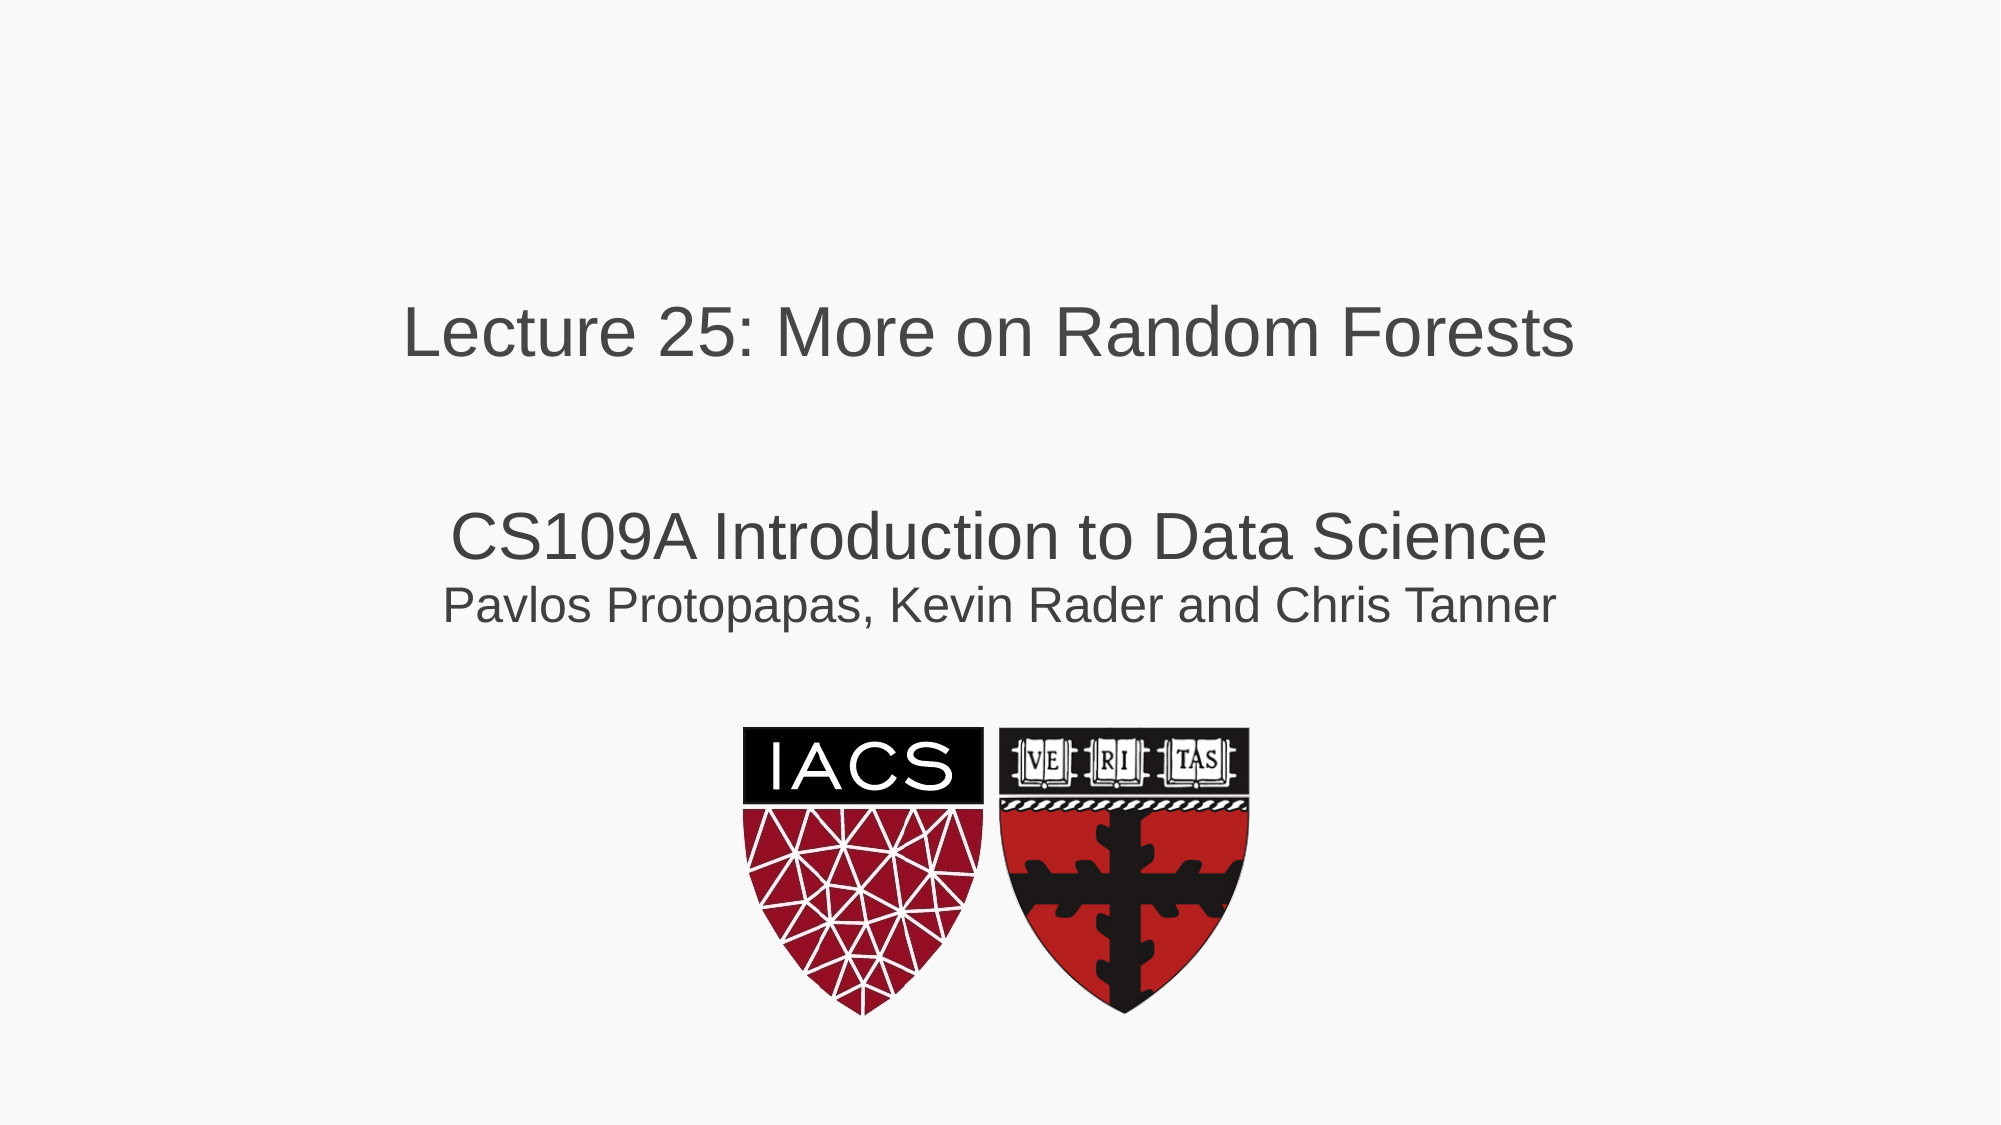

# Lecture 25: More on Random Forests